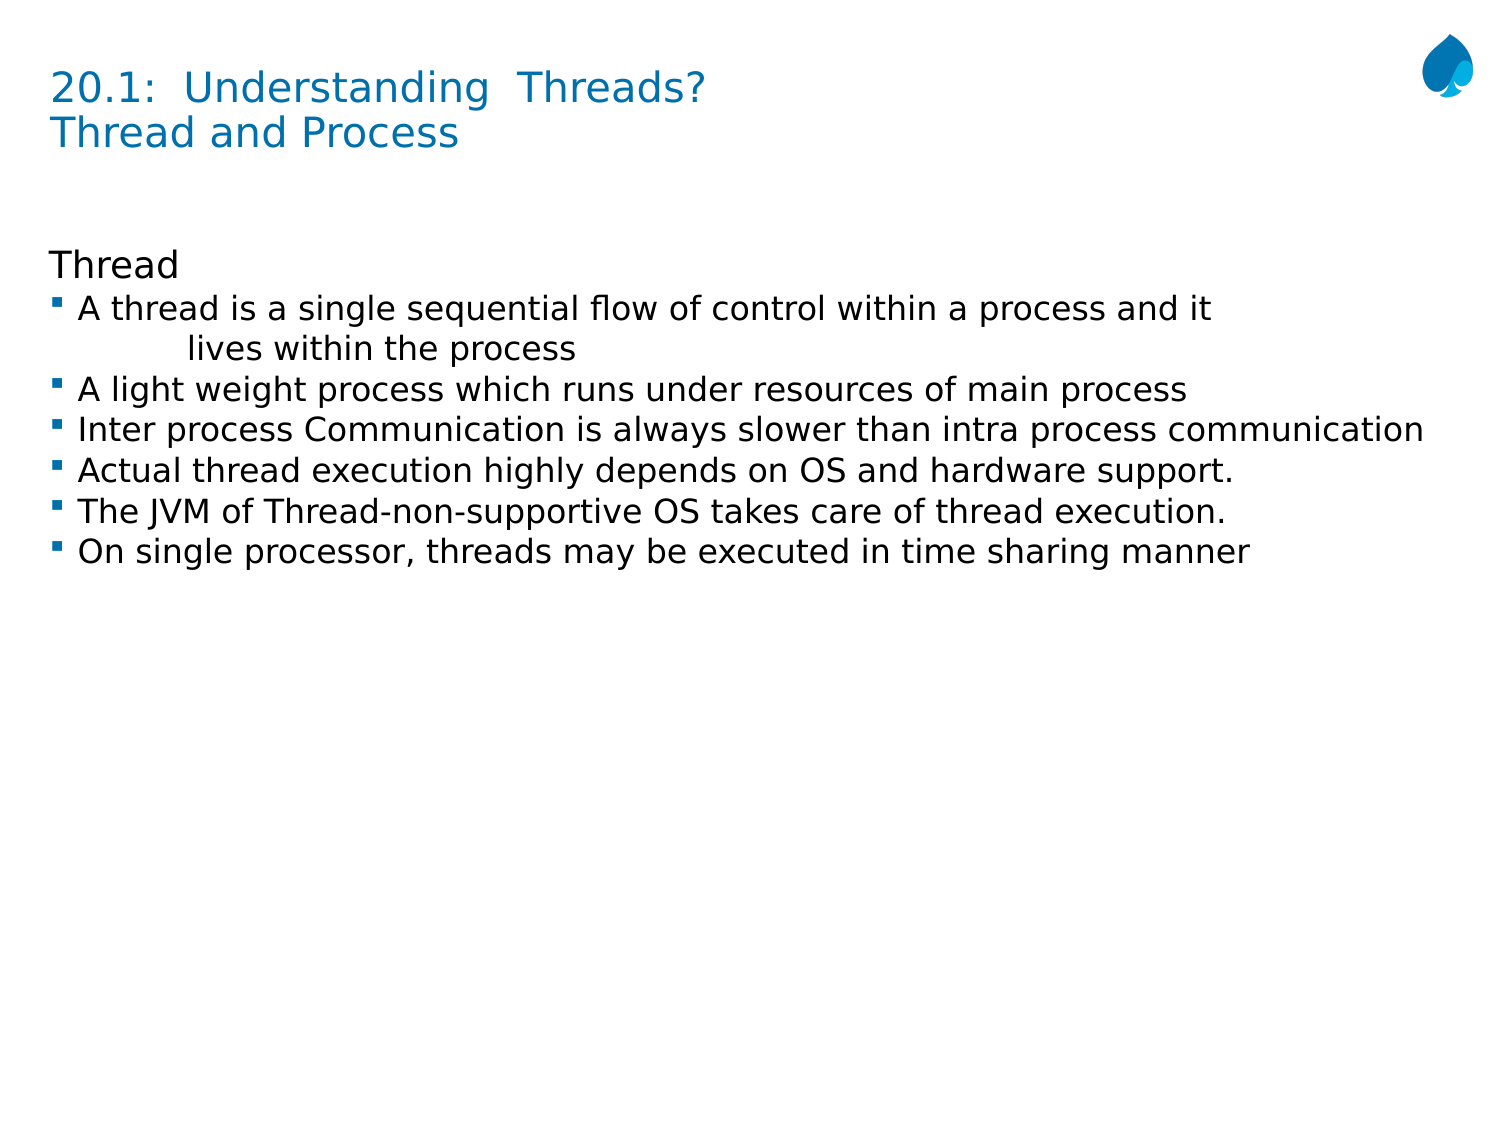

# 20.1:  Understanding  Threads? Thread and Process
Thread
A thread is a single sequential flow of control within a process and it
      lives within the process
A light weight process which runs under resources of main process
Inter process Communication is always slower than intra process communication
Actual thread execution highly depends on OS and hardware support.
The JVM of Thread-non-supportive OS takes care of thread execution.
On single processor, threads may be executed in time sharing manner